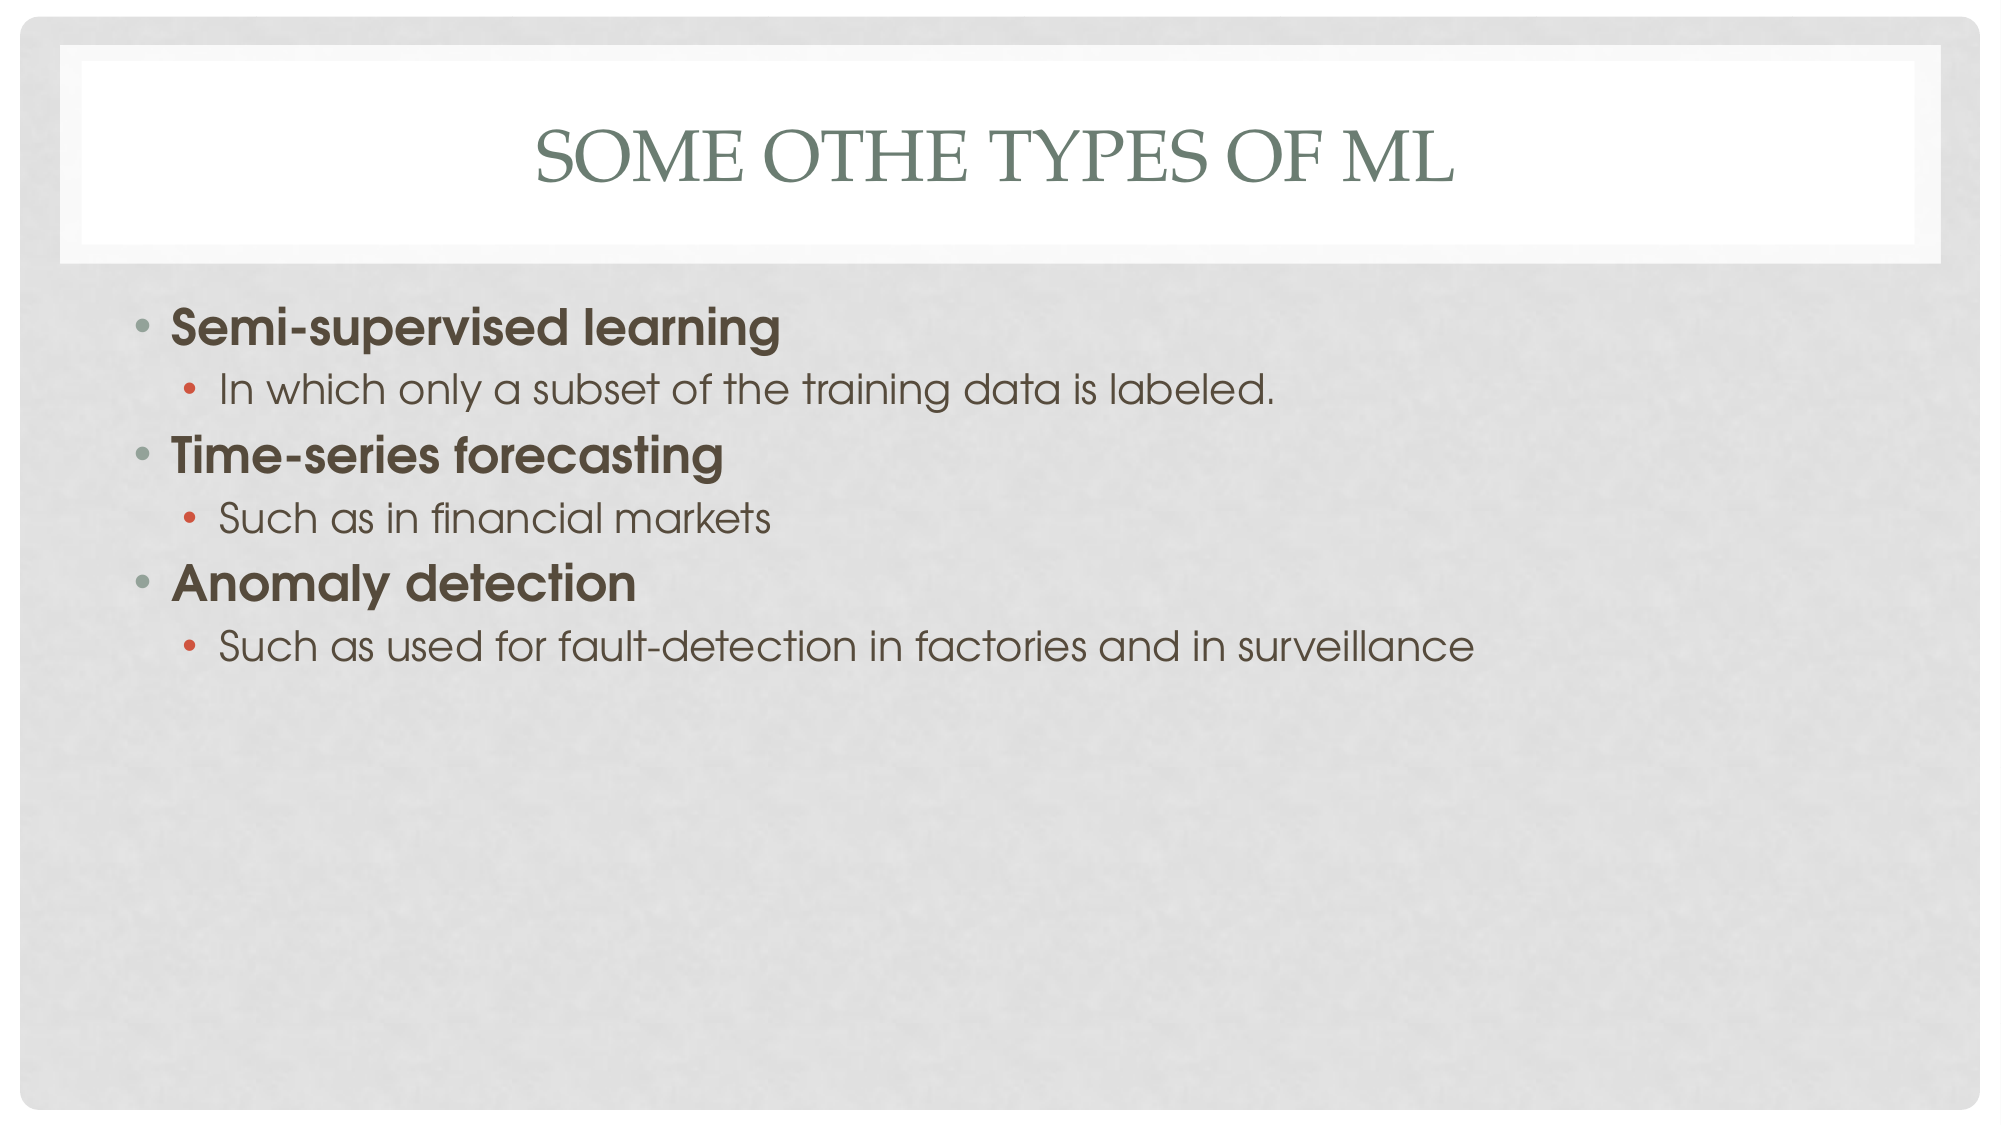

# SOME OTHE TYPES OF ML
Semi-supervised learning
In which only a subset of the training data is labeled.
Time-series forecasting
Such as in financial markets
Anomaly detection
Such as used for fault-detection in factories and in surveillance